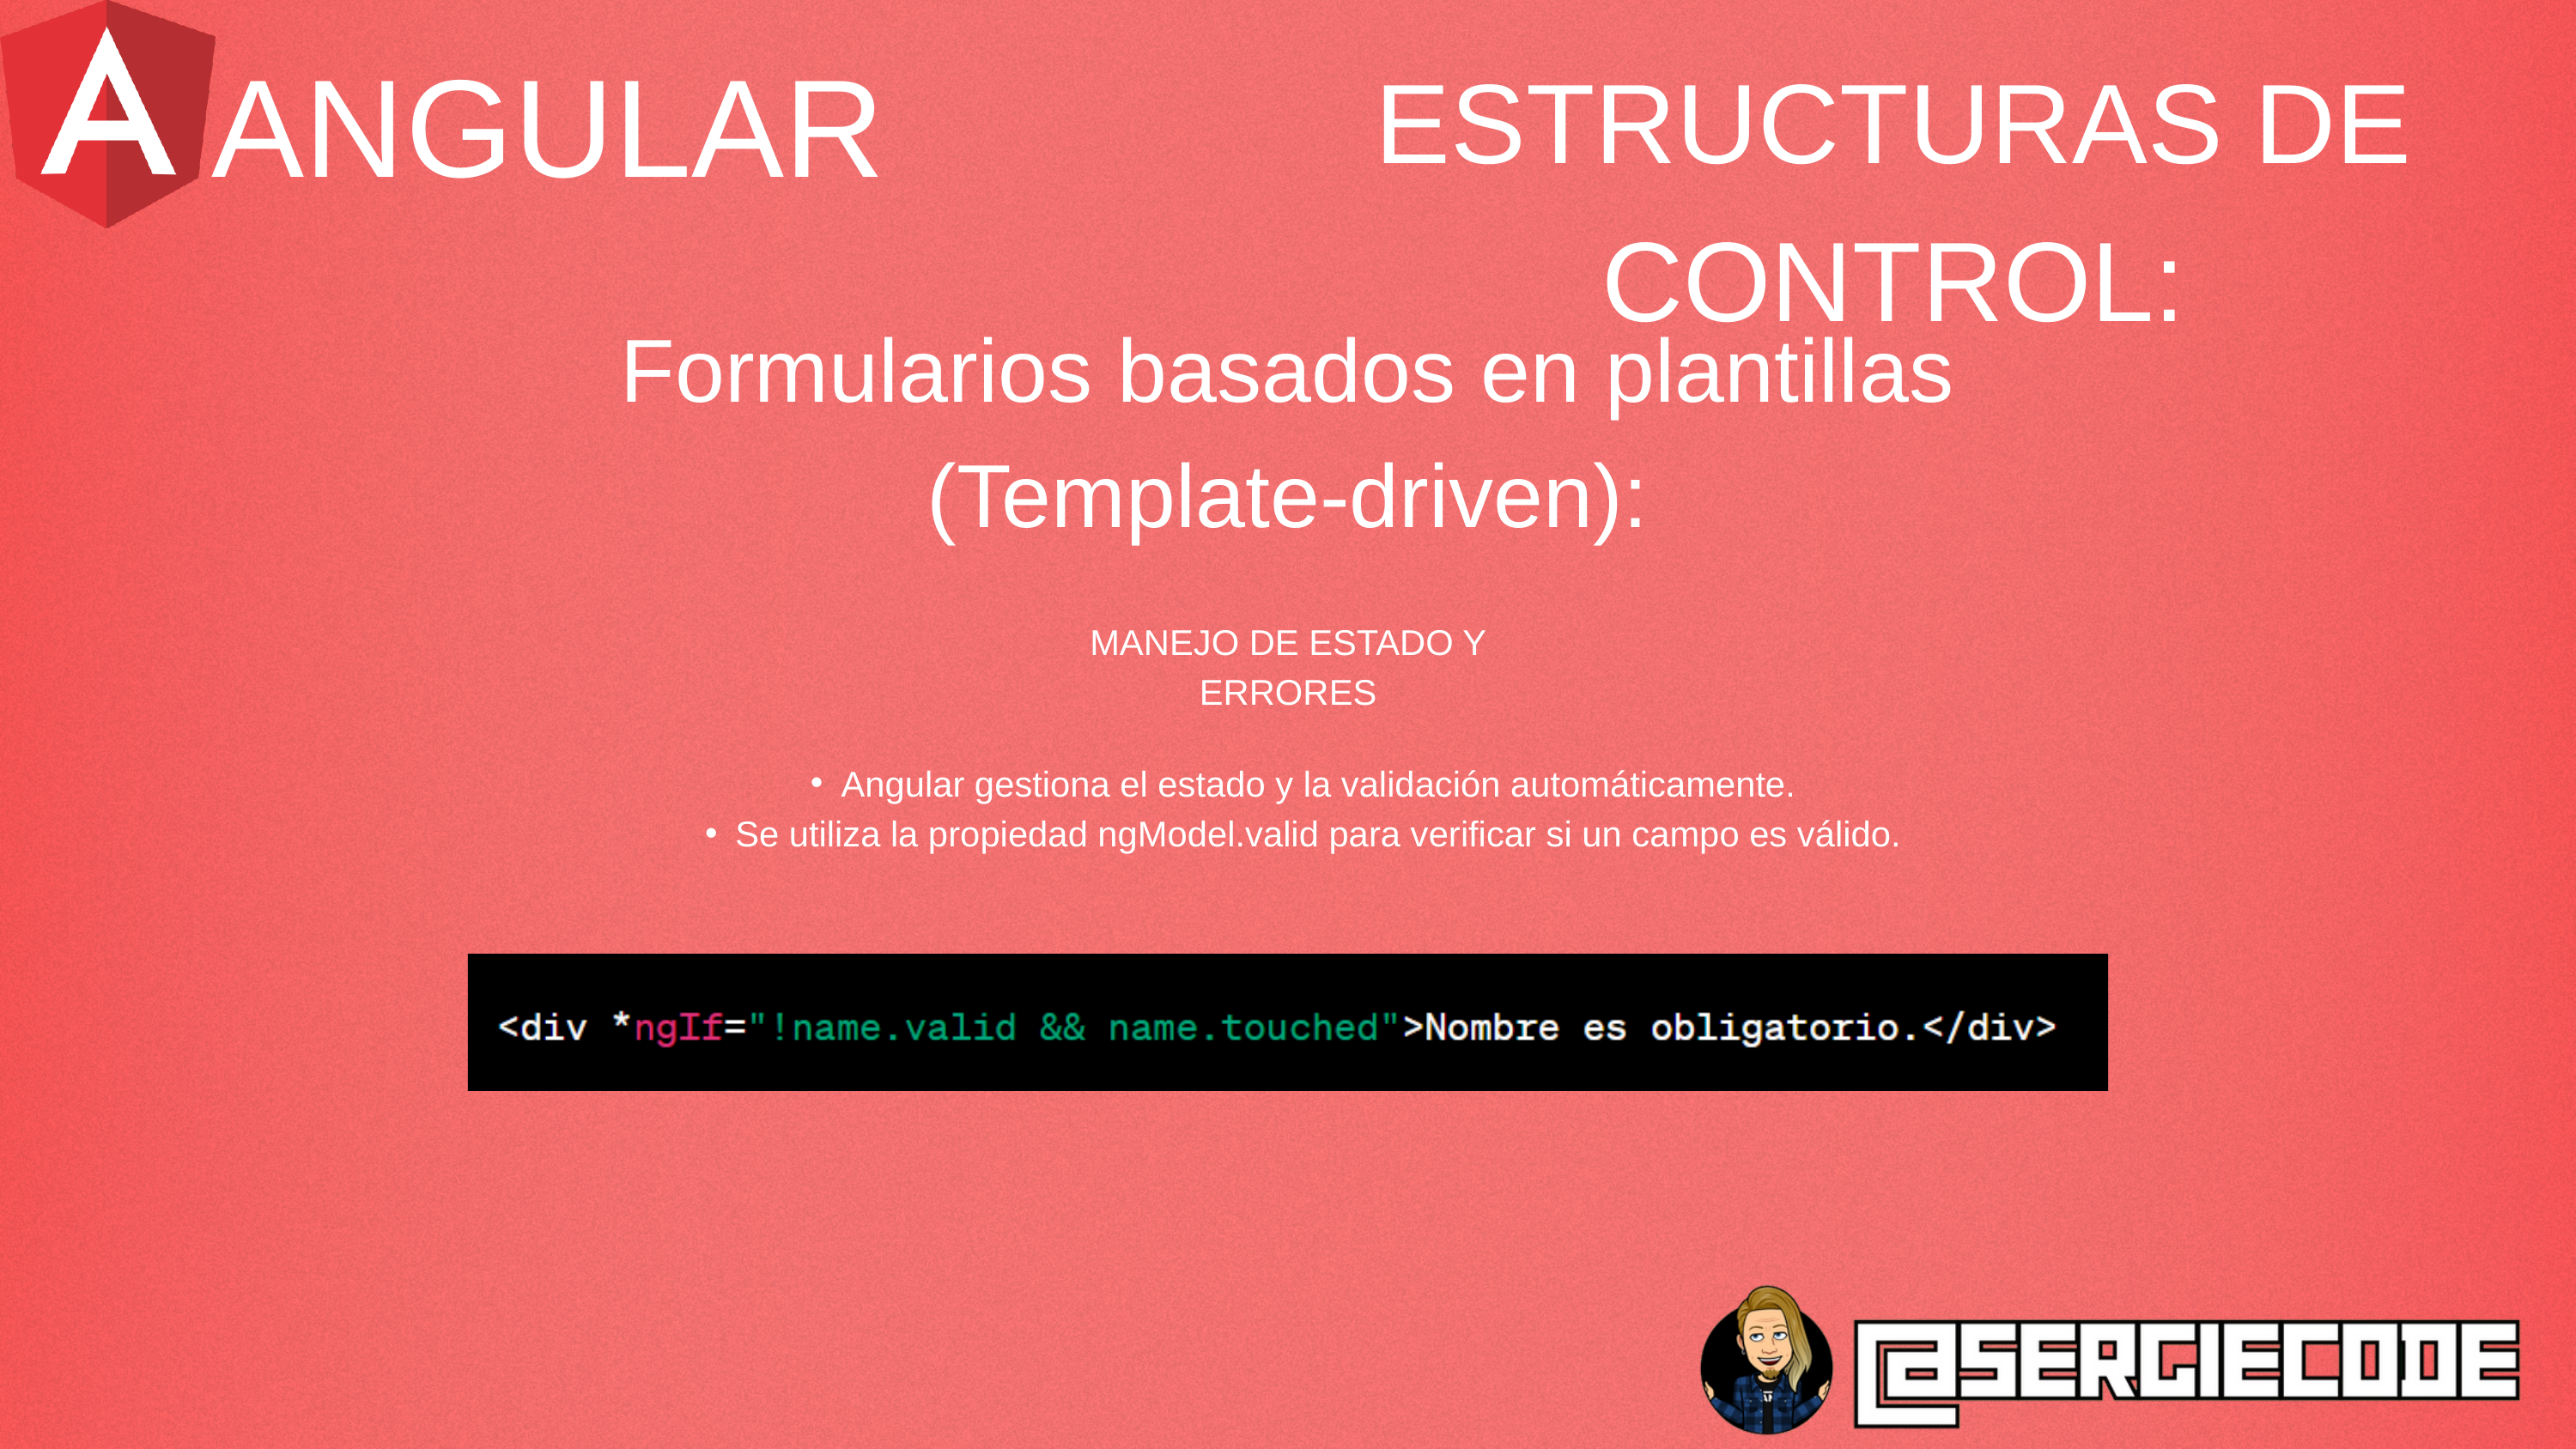

ANGULAR
ESTRUCTURAS DE CONTROL:
Formularios basados en plantillas (Template-driven):
MANEJO DE ESTADO Y ERRORES
Angular gestiona el estado y la validación automáticamente.
Se utiliza la propiedad ngModel.valid para verificar si un campo es válido.